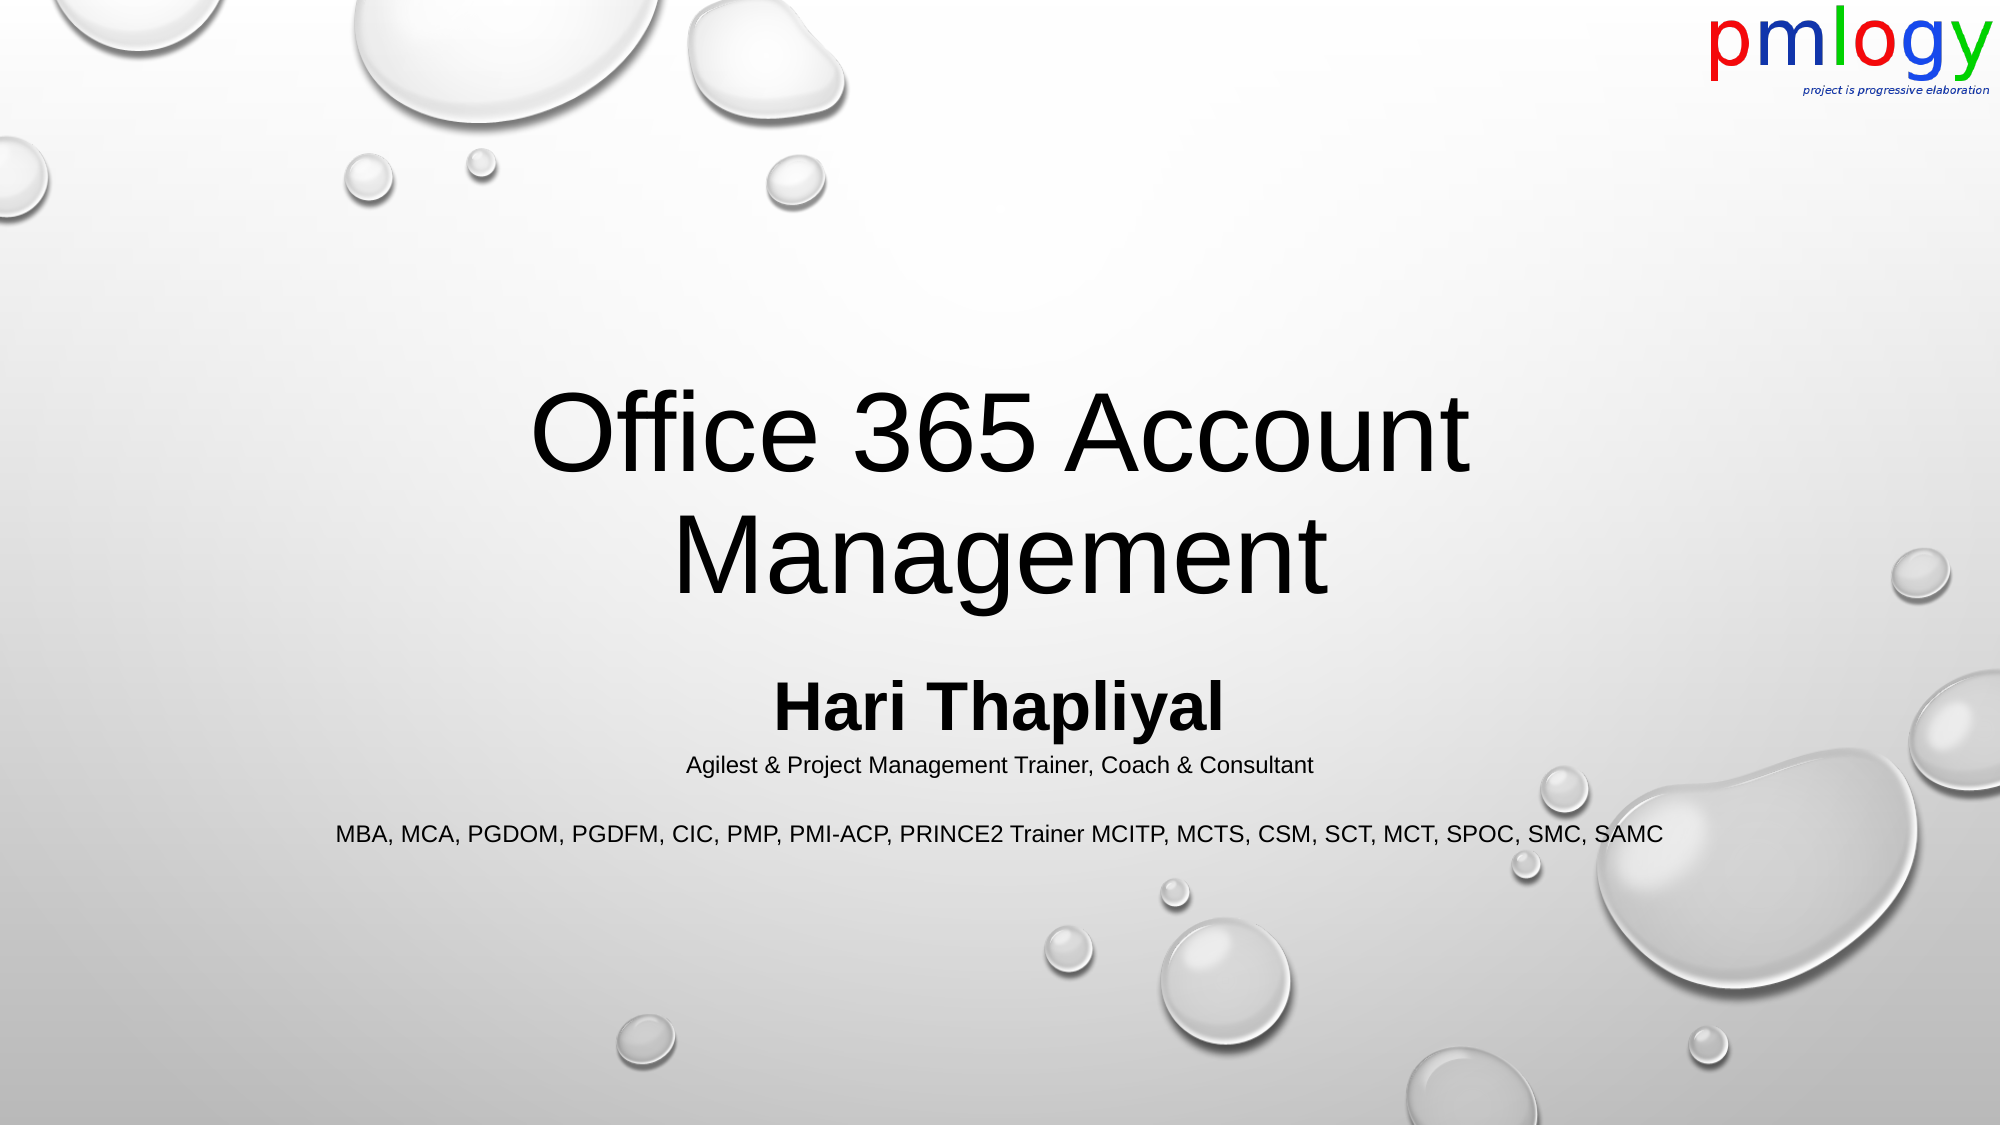

# Office 365 Account Management
Hari Thapliyal
Agilest & Project Management Trainer, Coach & Consultant

MBA, MCA, PGDOM, PGDFM, CIC, PMP, PMI-ACP, PRINCE2 Trainer MCITP, MCTS, CSM, SCT, MCT, SPOC, SMC, SAMC